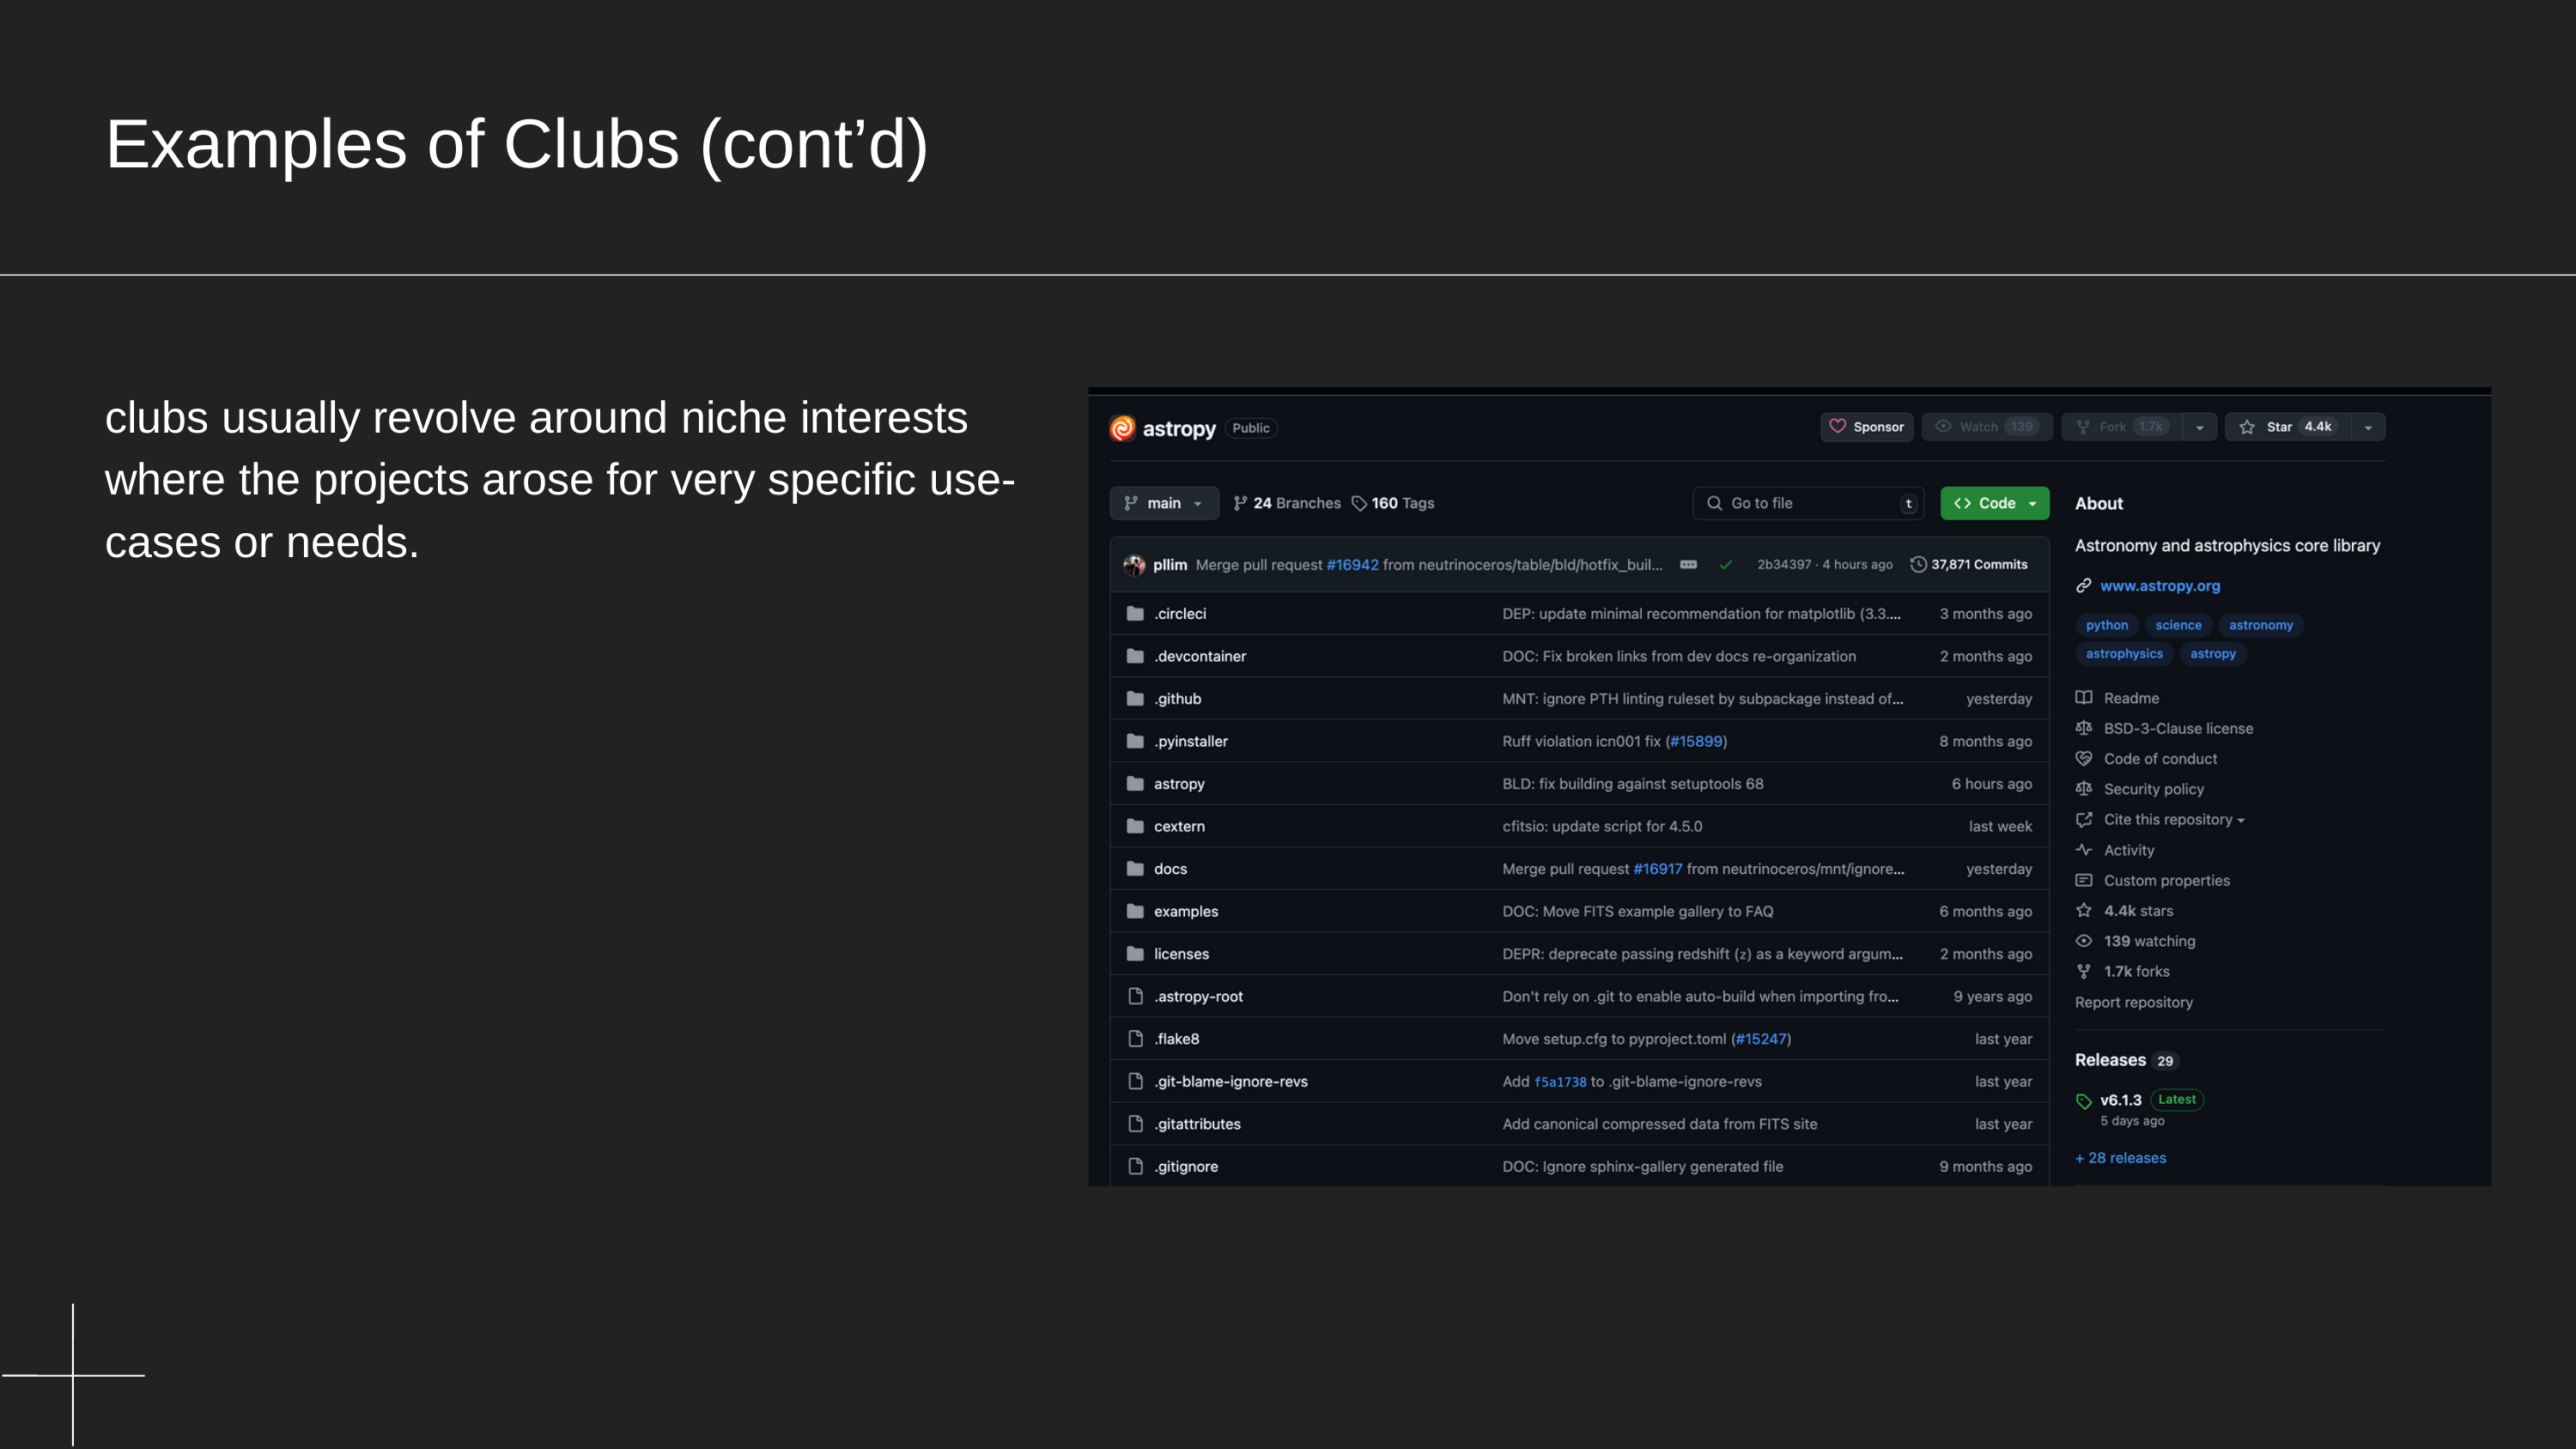

Examples of Clubs (cont’d)

clubs usually revolve around niche interests where the projects arose for very specific use-cases or needs.